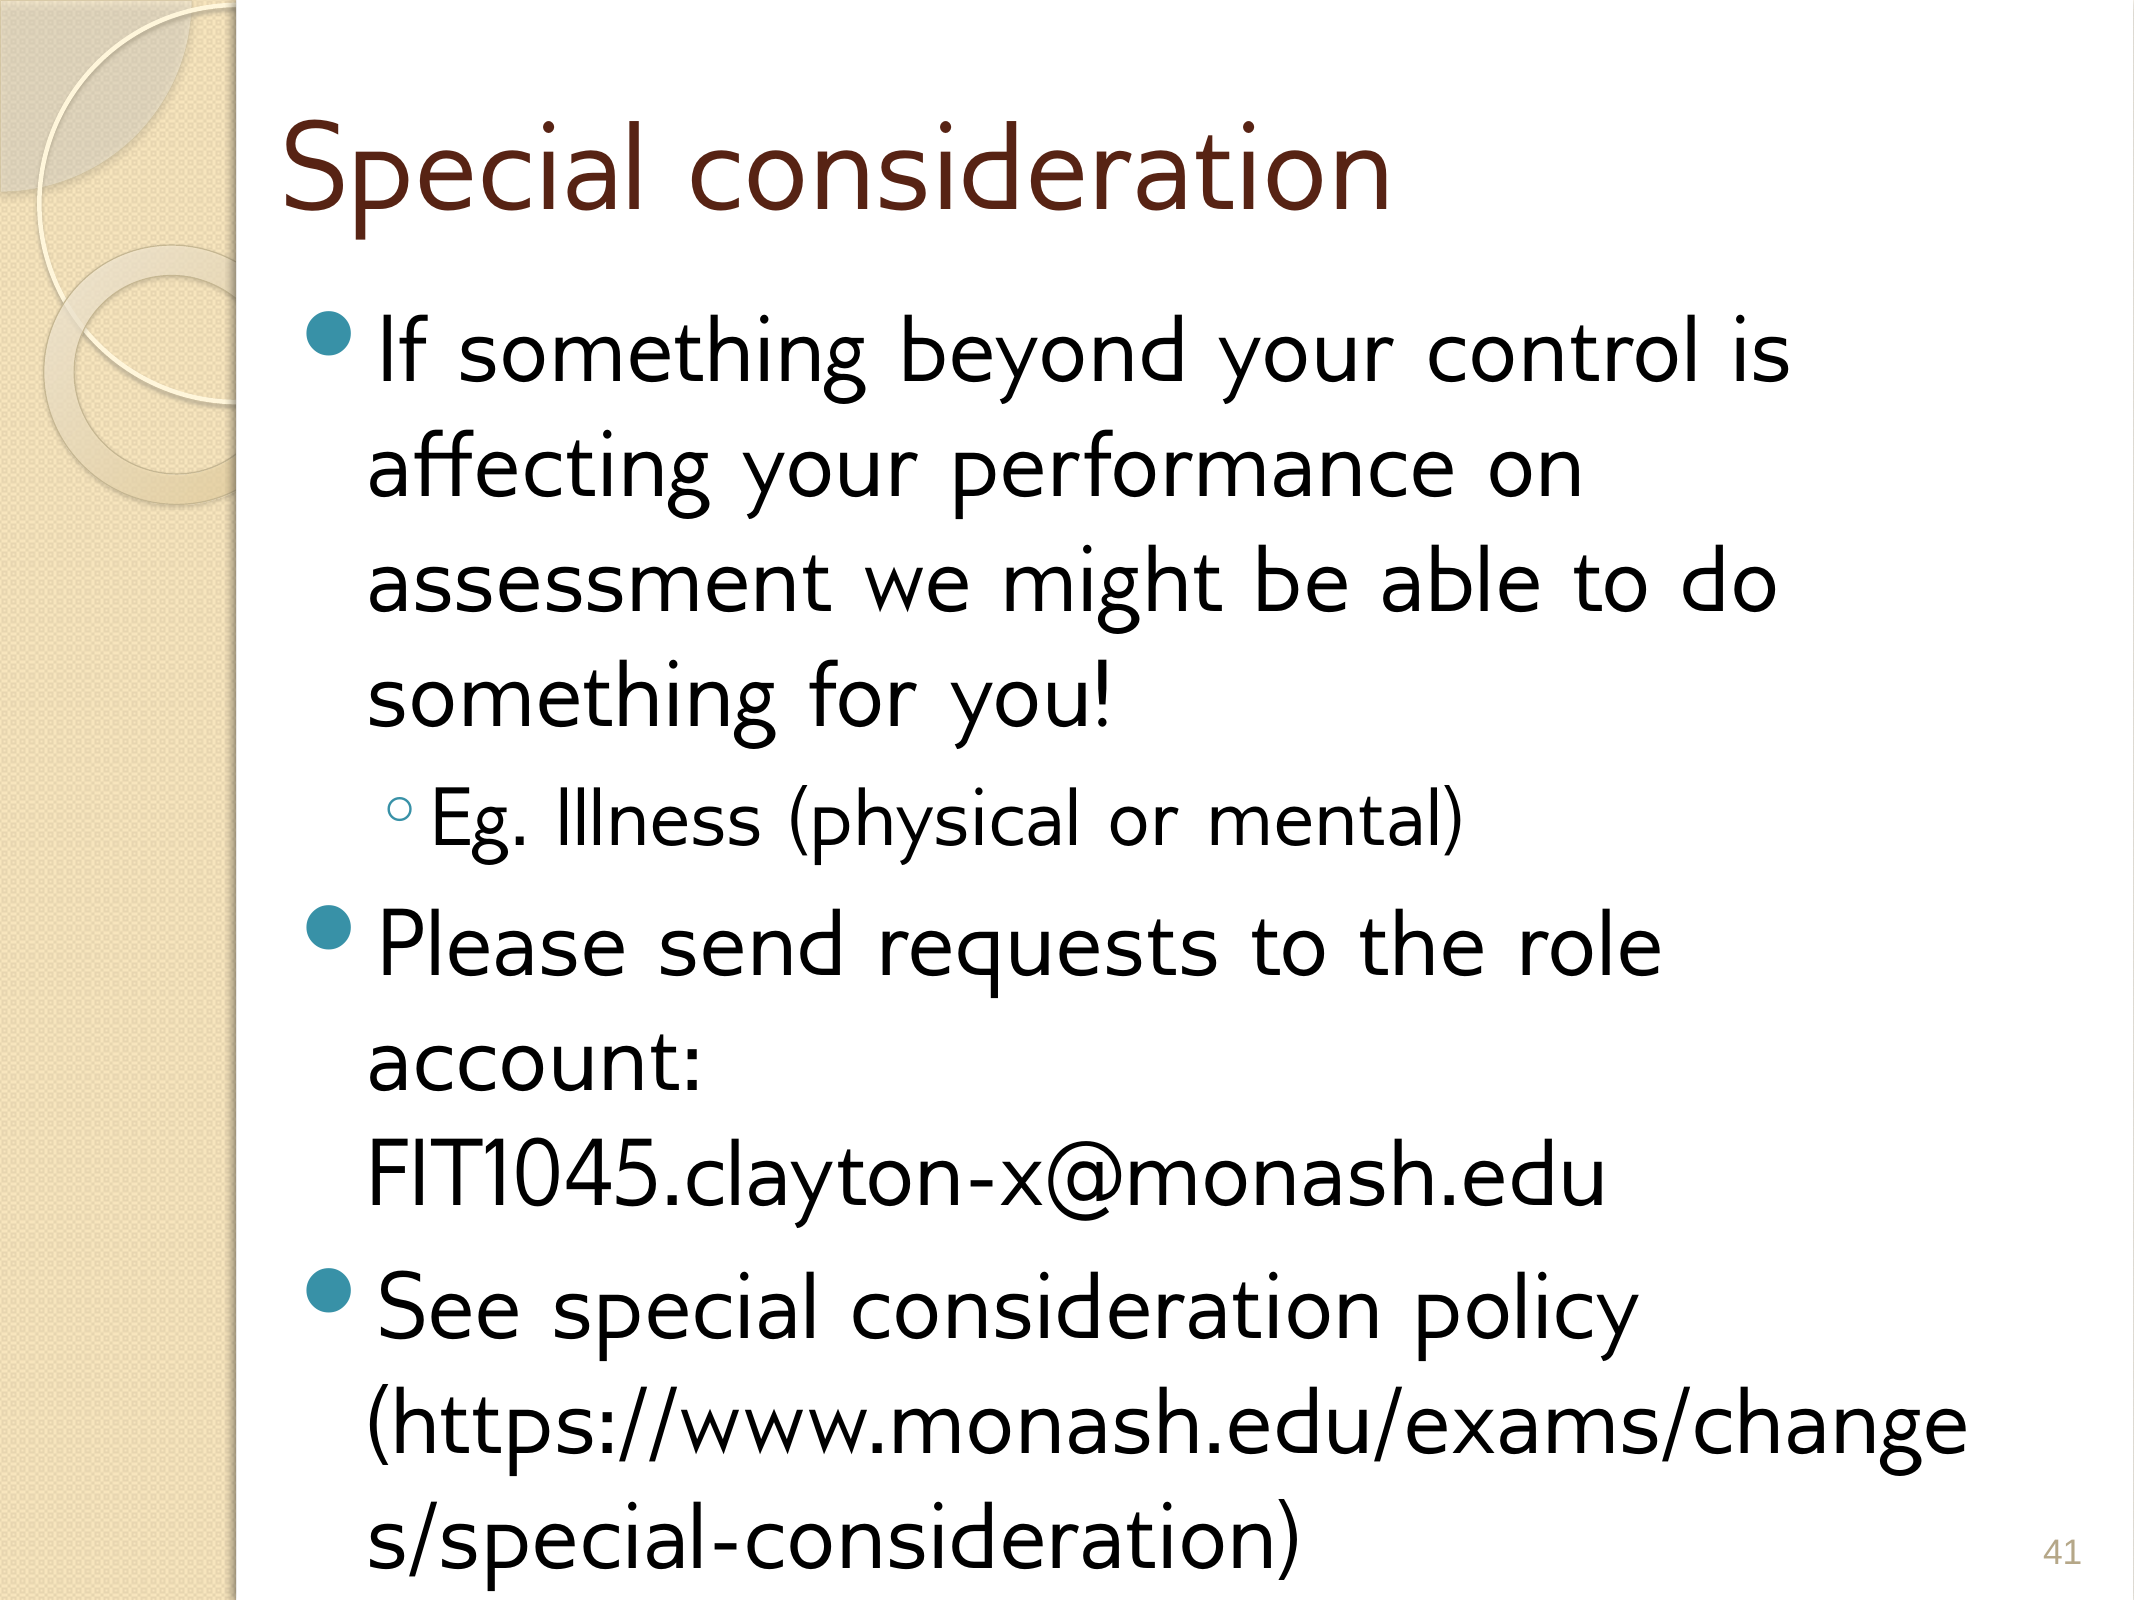

# Special consideration
If something beyond your control is affecting your performance on assessment we might be able to do something for you!
Eg. Illness (physical or mental)
Please send requests to the role account:
FIT1045.clayton-x@monash.edu
See special consideration policy (https://www.monash.edu/exams/changes/special-consideration)
41